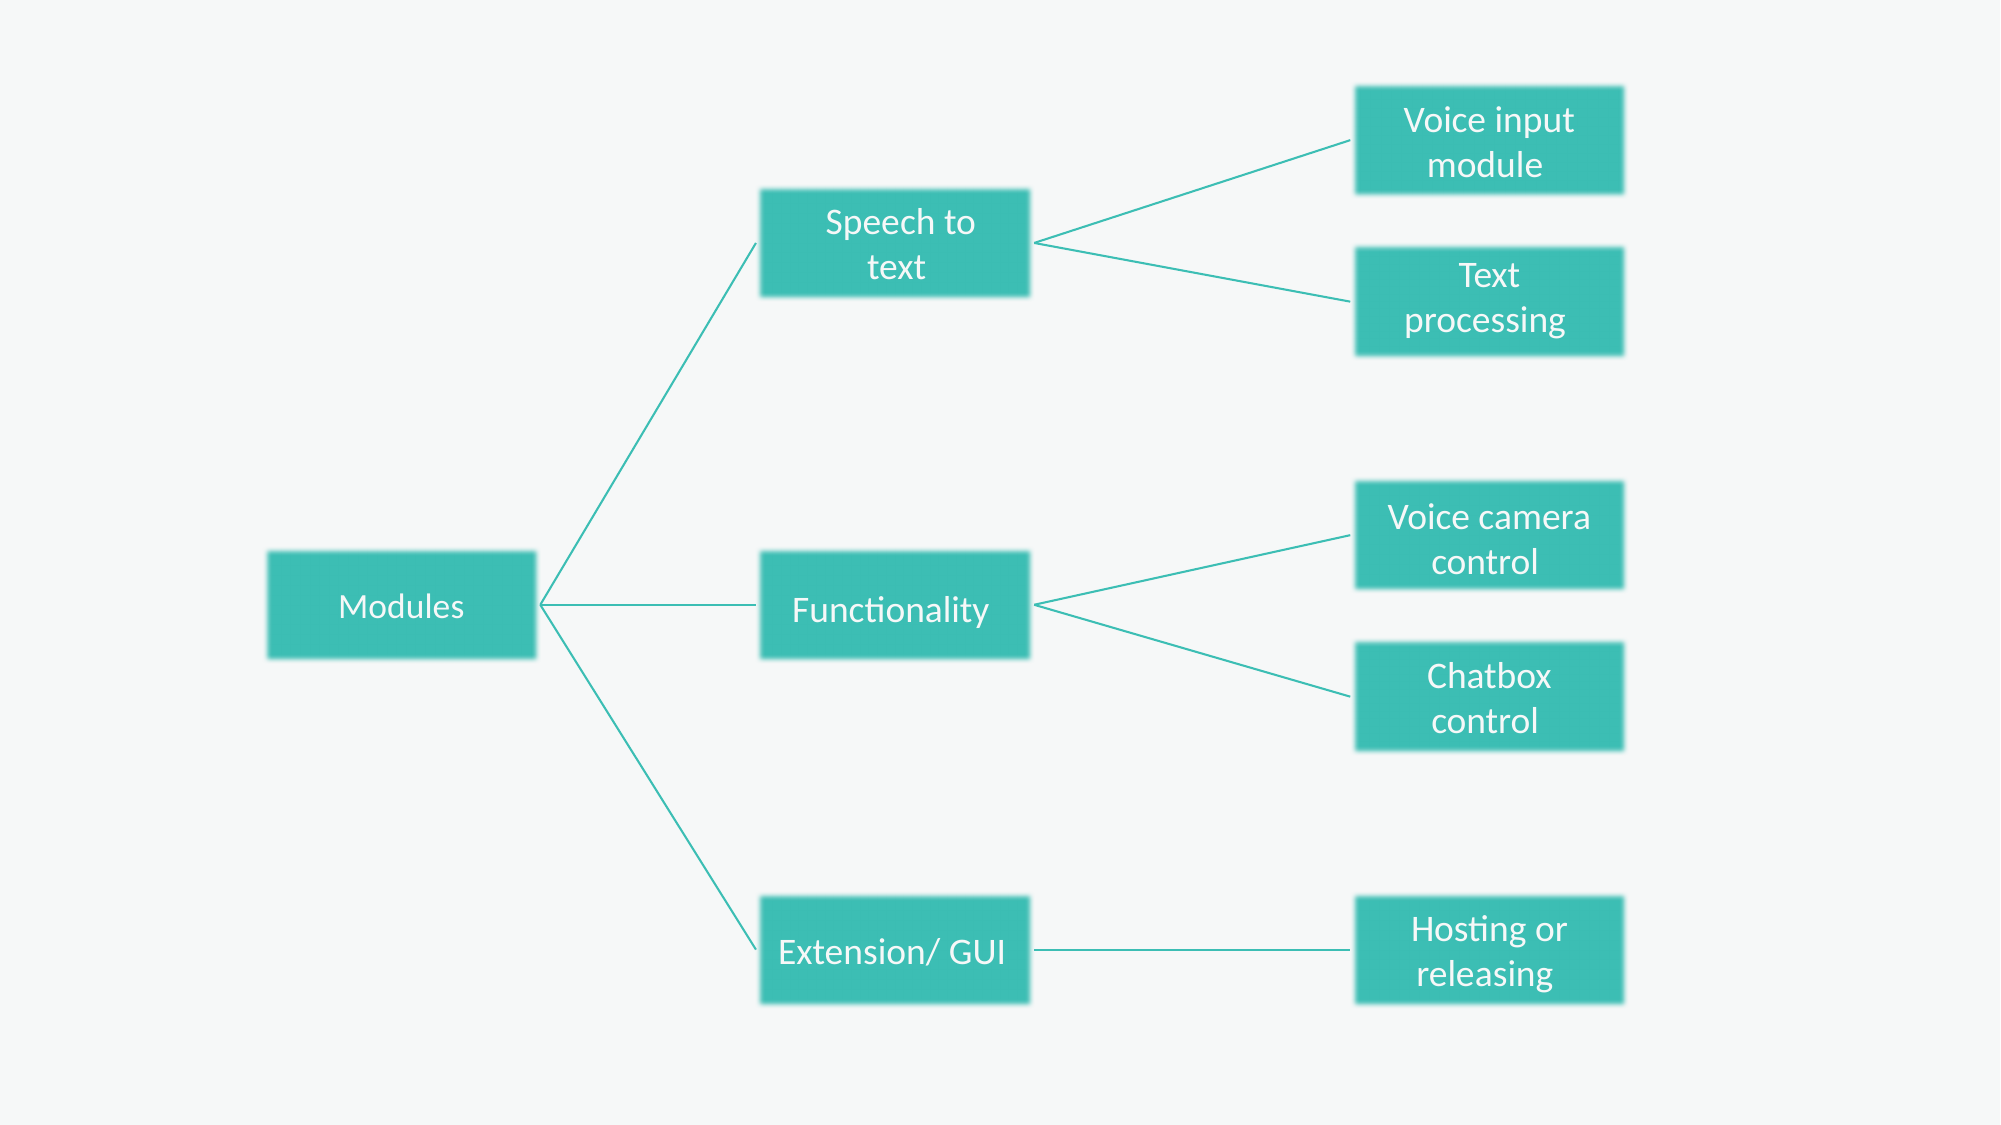

Voice input module

Speech to text
Text processing

Voice camera control

Modules
Functionality

Chatbox control

Hosting or releasing
Extension/ GUI